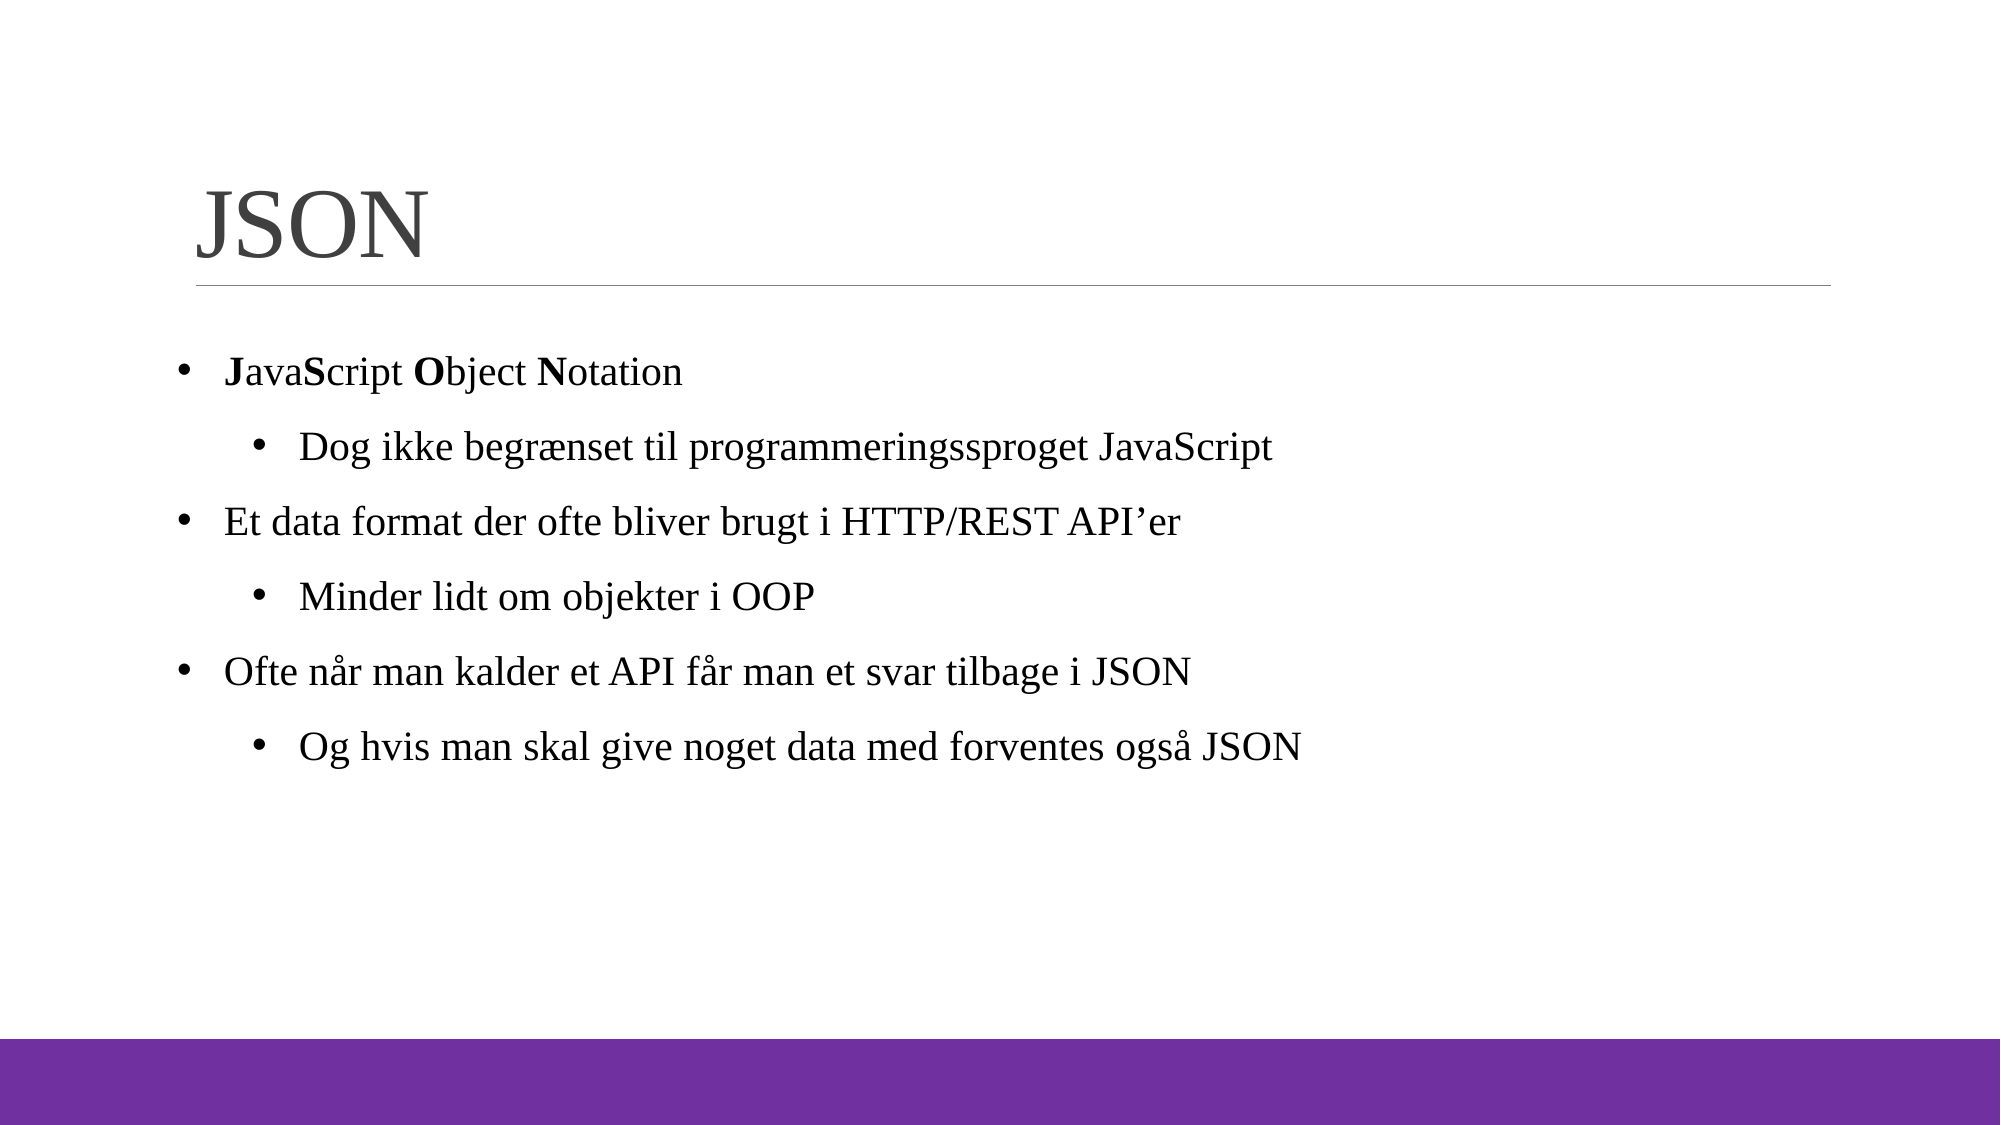

# JSON
JavaScript Object Notation
Dog ikke begrænset til programmeringssproget JavaScript
Et data format der ofte bliver brugt i HTTP/REST API’er
Minder lidt om objekter i OOP
Ofte når man kalder et API får man et svar tilbage i JSON
Og hvis man skal give noget data med forventes også JSON